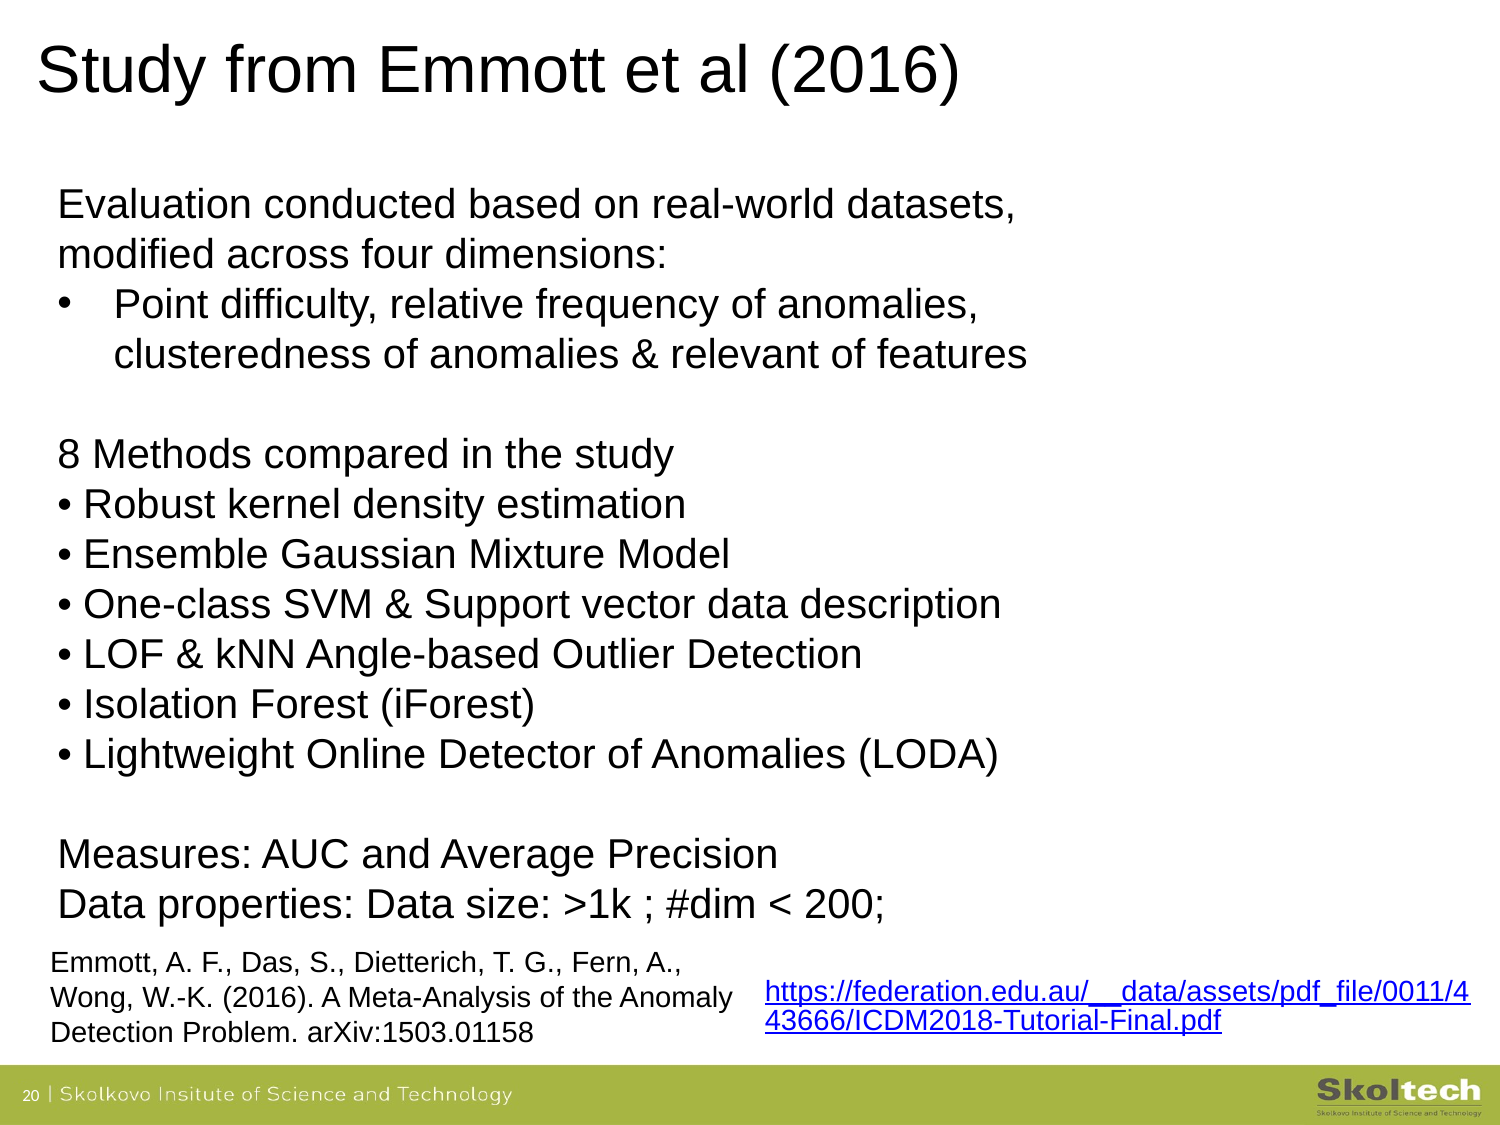

Study from Emmott et al (2016)
Evaluation conducted based on real-world datasets, modified across four dimensions:
Point difficulty, relative frequency of anomalies,    clusteredness of anomalies & relevant of features

8 Methods compared in the study
• Robust kernel density estimation
• Ensemble Gaussian Mixture Model
• One-class SVM & Support vector data description
• LOF & kNN Angle-based Outlier Detection
• Isolation Forest (iForest)
• Lightweight Online Detector of Anomalies (LODA)

Measures: AUC and Average Precision
Data properties: Data size: >1k ; #dim < 200;

Emmott, A. F., Das, S., Dietterich, T. G., Fern, A., Wong, W.-K. (2016). A Meta-Analysis of the Anomaly Detection Problem. arXiv:1503.01158
https://federation.edu.au/__data/assets/pdf_file/0011/443666/ICDM2018-Tutorial-Final.pdf